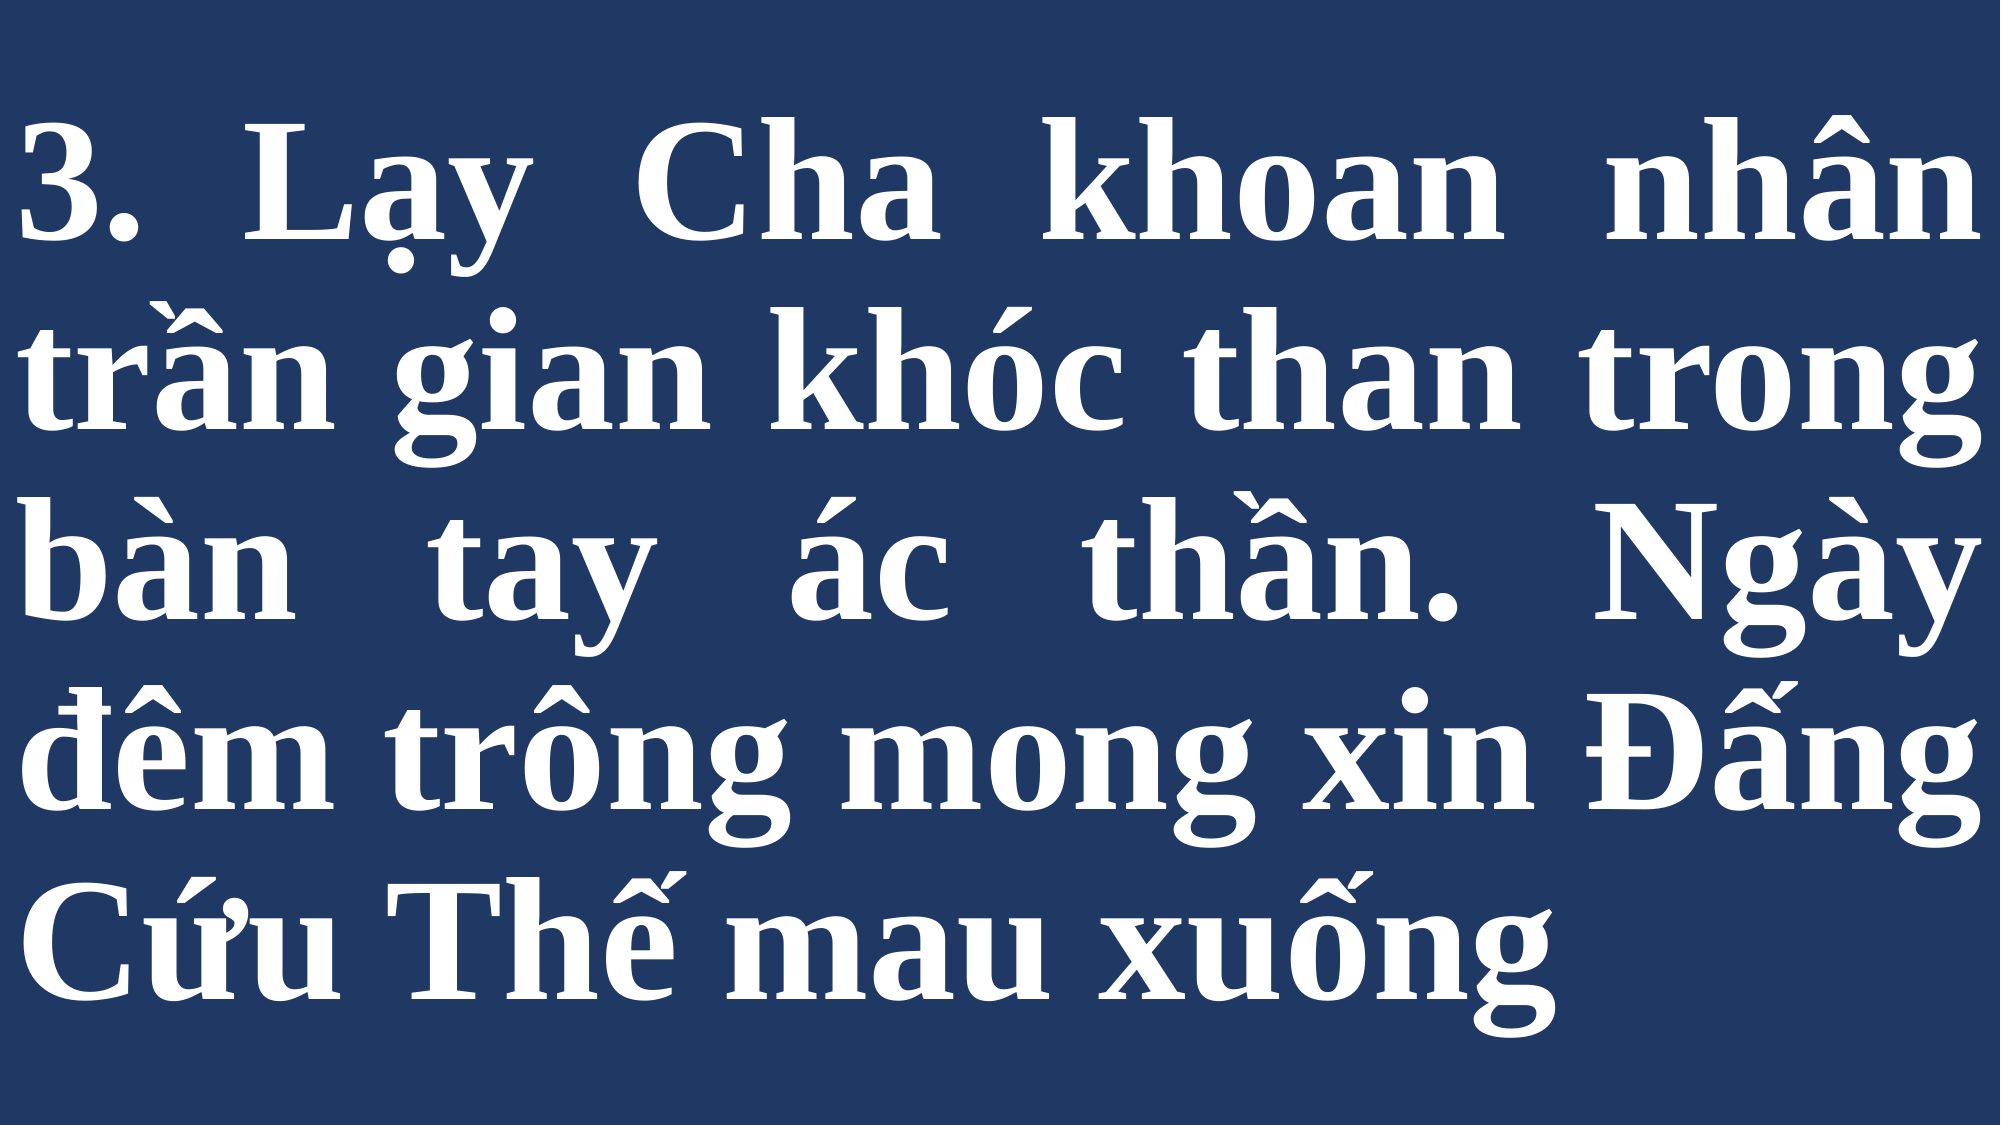

# 3. Lạy Cha khoan nhân trần gian khóc than trong bàn tay ác thần. Ngày đêm trông mong xin Đấng Cứu Thế mau xuống